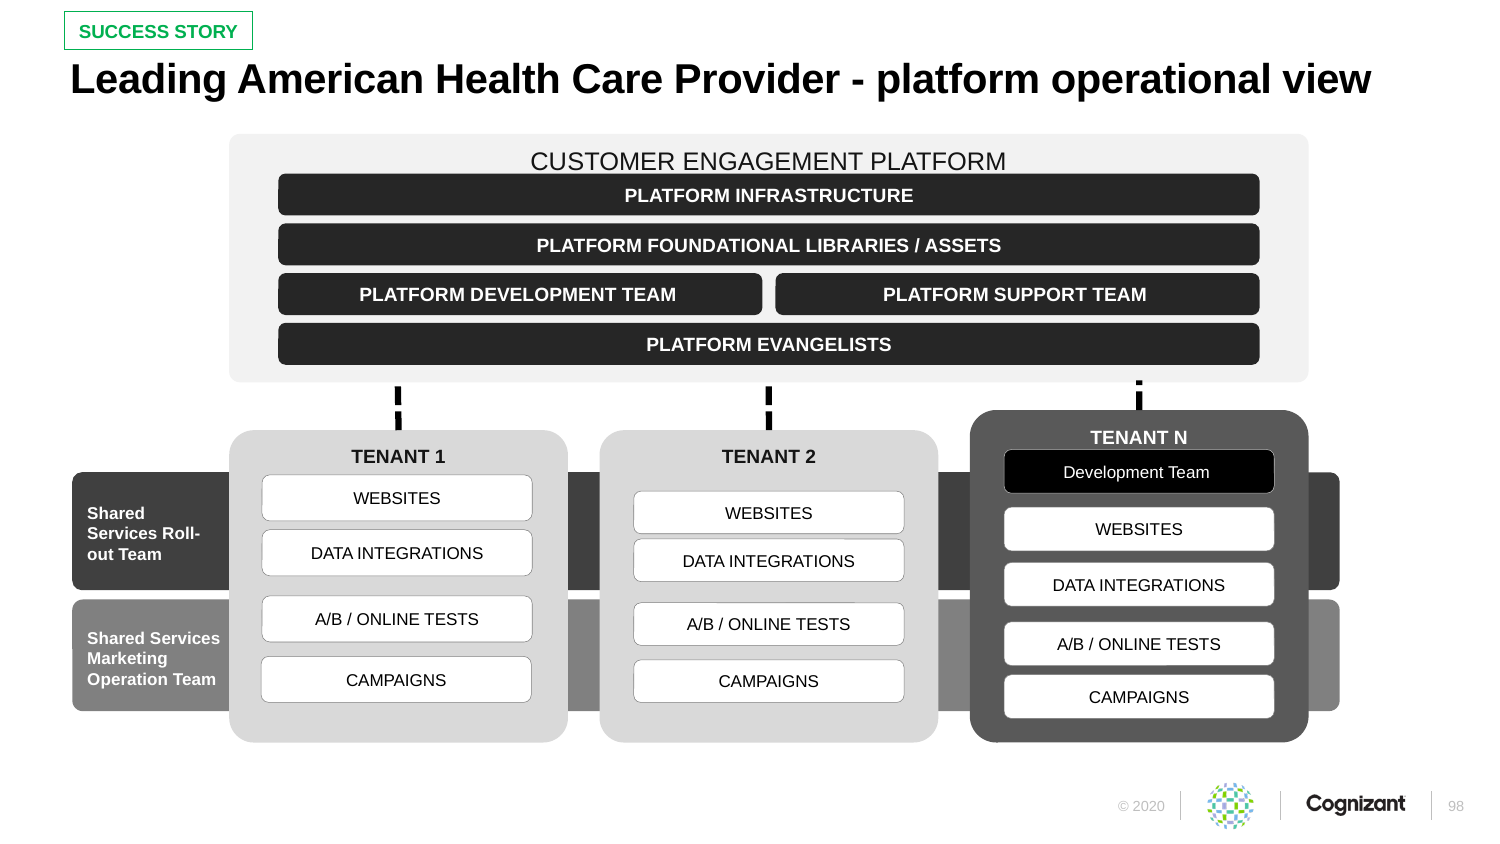

SUCCESS STORY
# Leading American Health Care Provider - platform operational view

CUSTOMER ENGAGEMENT PLATFORM
PLATFORM INFRASTRUCTURE
PLATFORM FOUNDATIONAL LIBRARIES / ASSETS
PLATFORM DEVELOPMENT TEAM
PLATFORM SUPPORT TEAM
PLATFORM EVANGELISTS
TENANT N
TENANT 1
TENANT 2
Development Team
WEBSITES
DATA INTEGRATIONS
A/B / ONLINE TESTS
CAMPAIGNS
WEBSITES
DATA INTEGRATIONS
A/B / ONLINE TESTS
CAMPAIGNS
Shared Services Roll-out Team
WEBSITES
DATA INTEGRATIONS
A/B / ONLINE TESTS
CAMPAIGNS
Shared Services Marketing Operation Team
98
© 2020